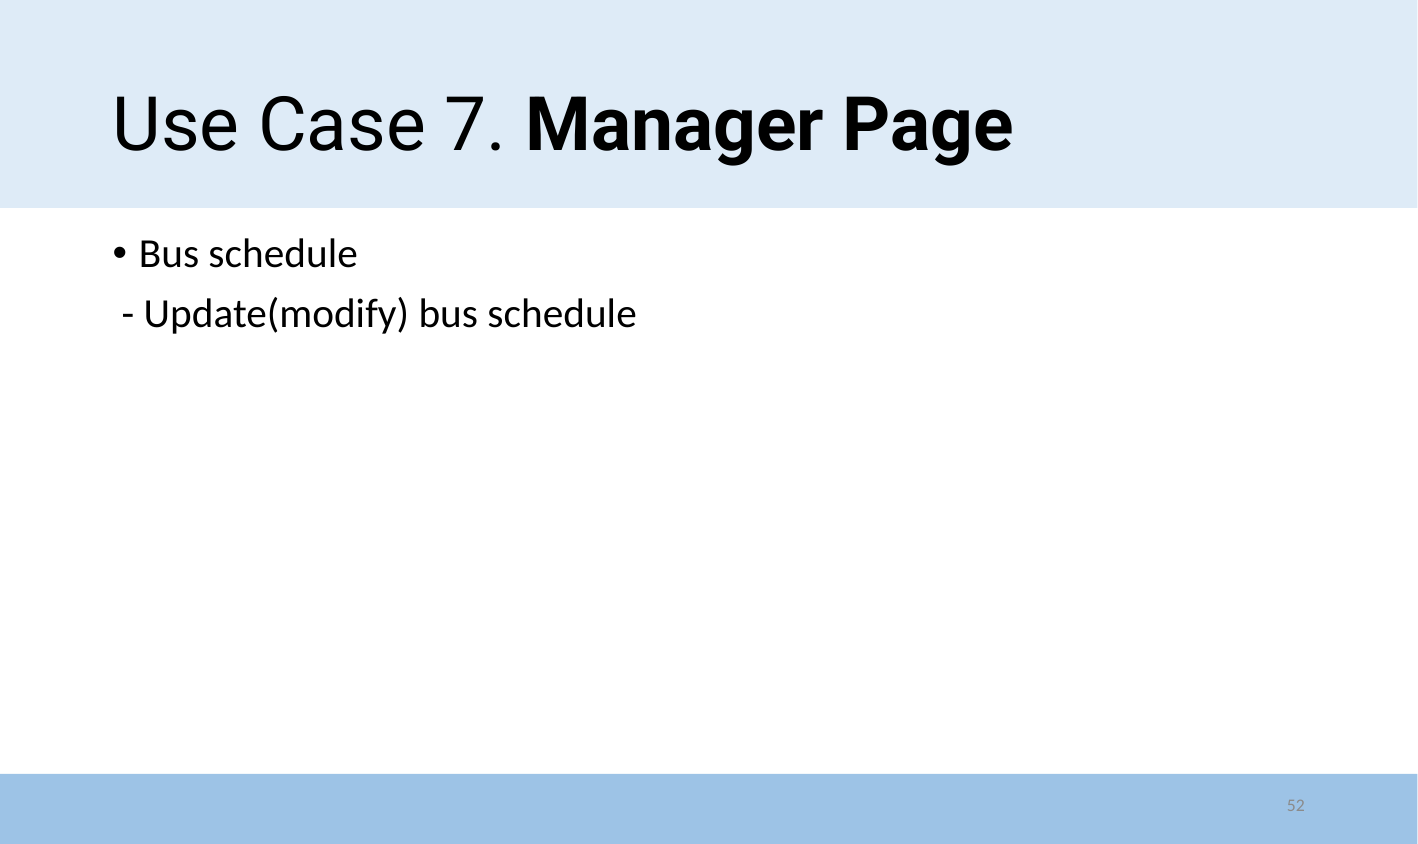

# Use Case 7. Manager Page
Bus schedule
 - Update(modify) bus schedule
52